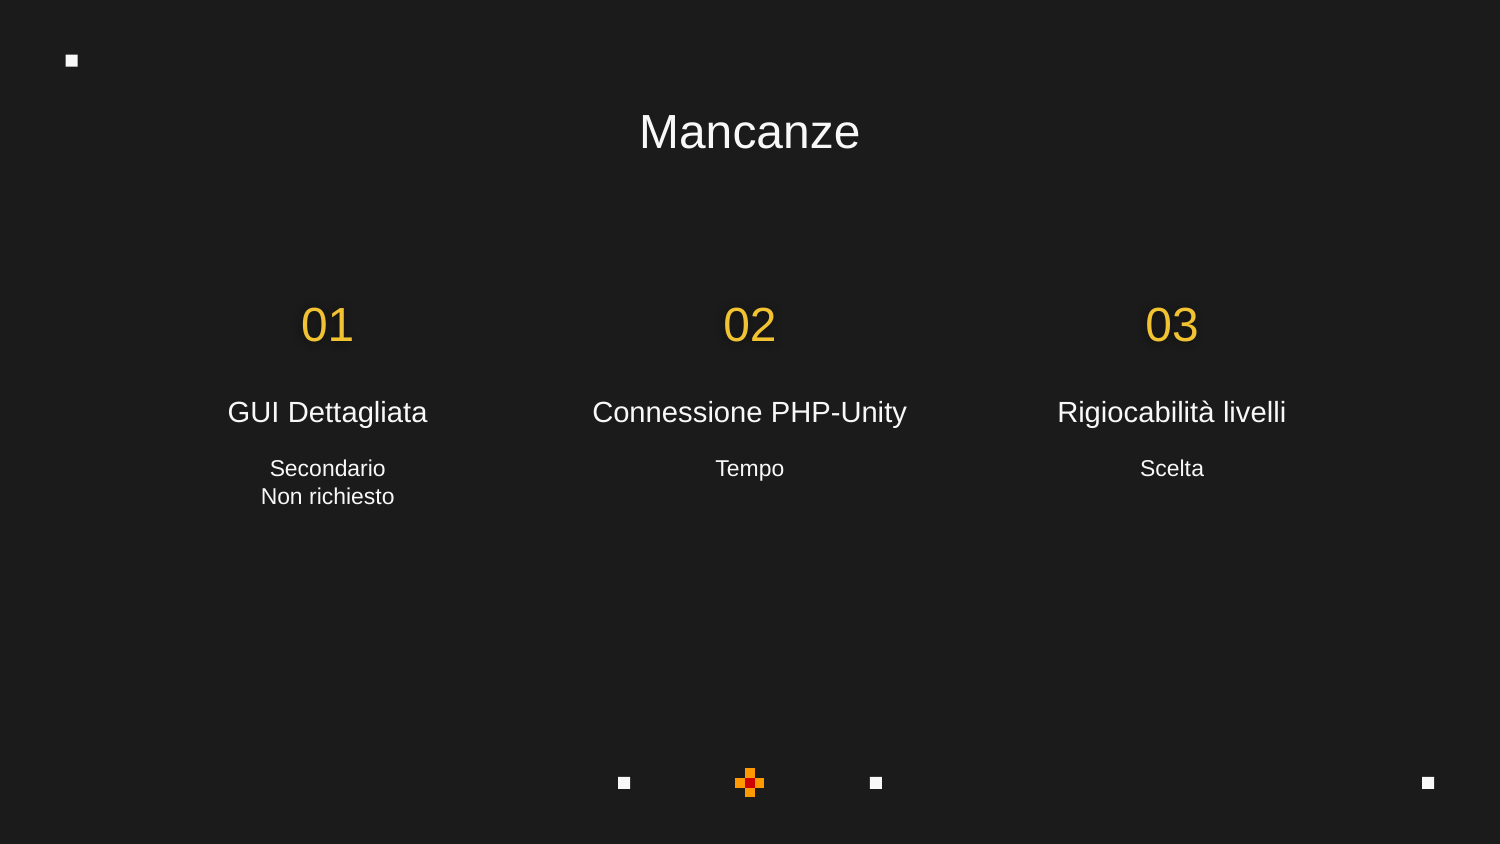

# Mancanze
01
02
03
GUI Dettagliata
Rigiocabilità livelli
Connessione PHP-Unity
Secondario
Non richiesto
Tempo

Scelta